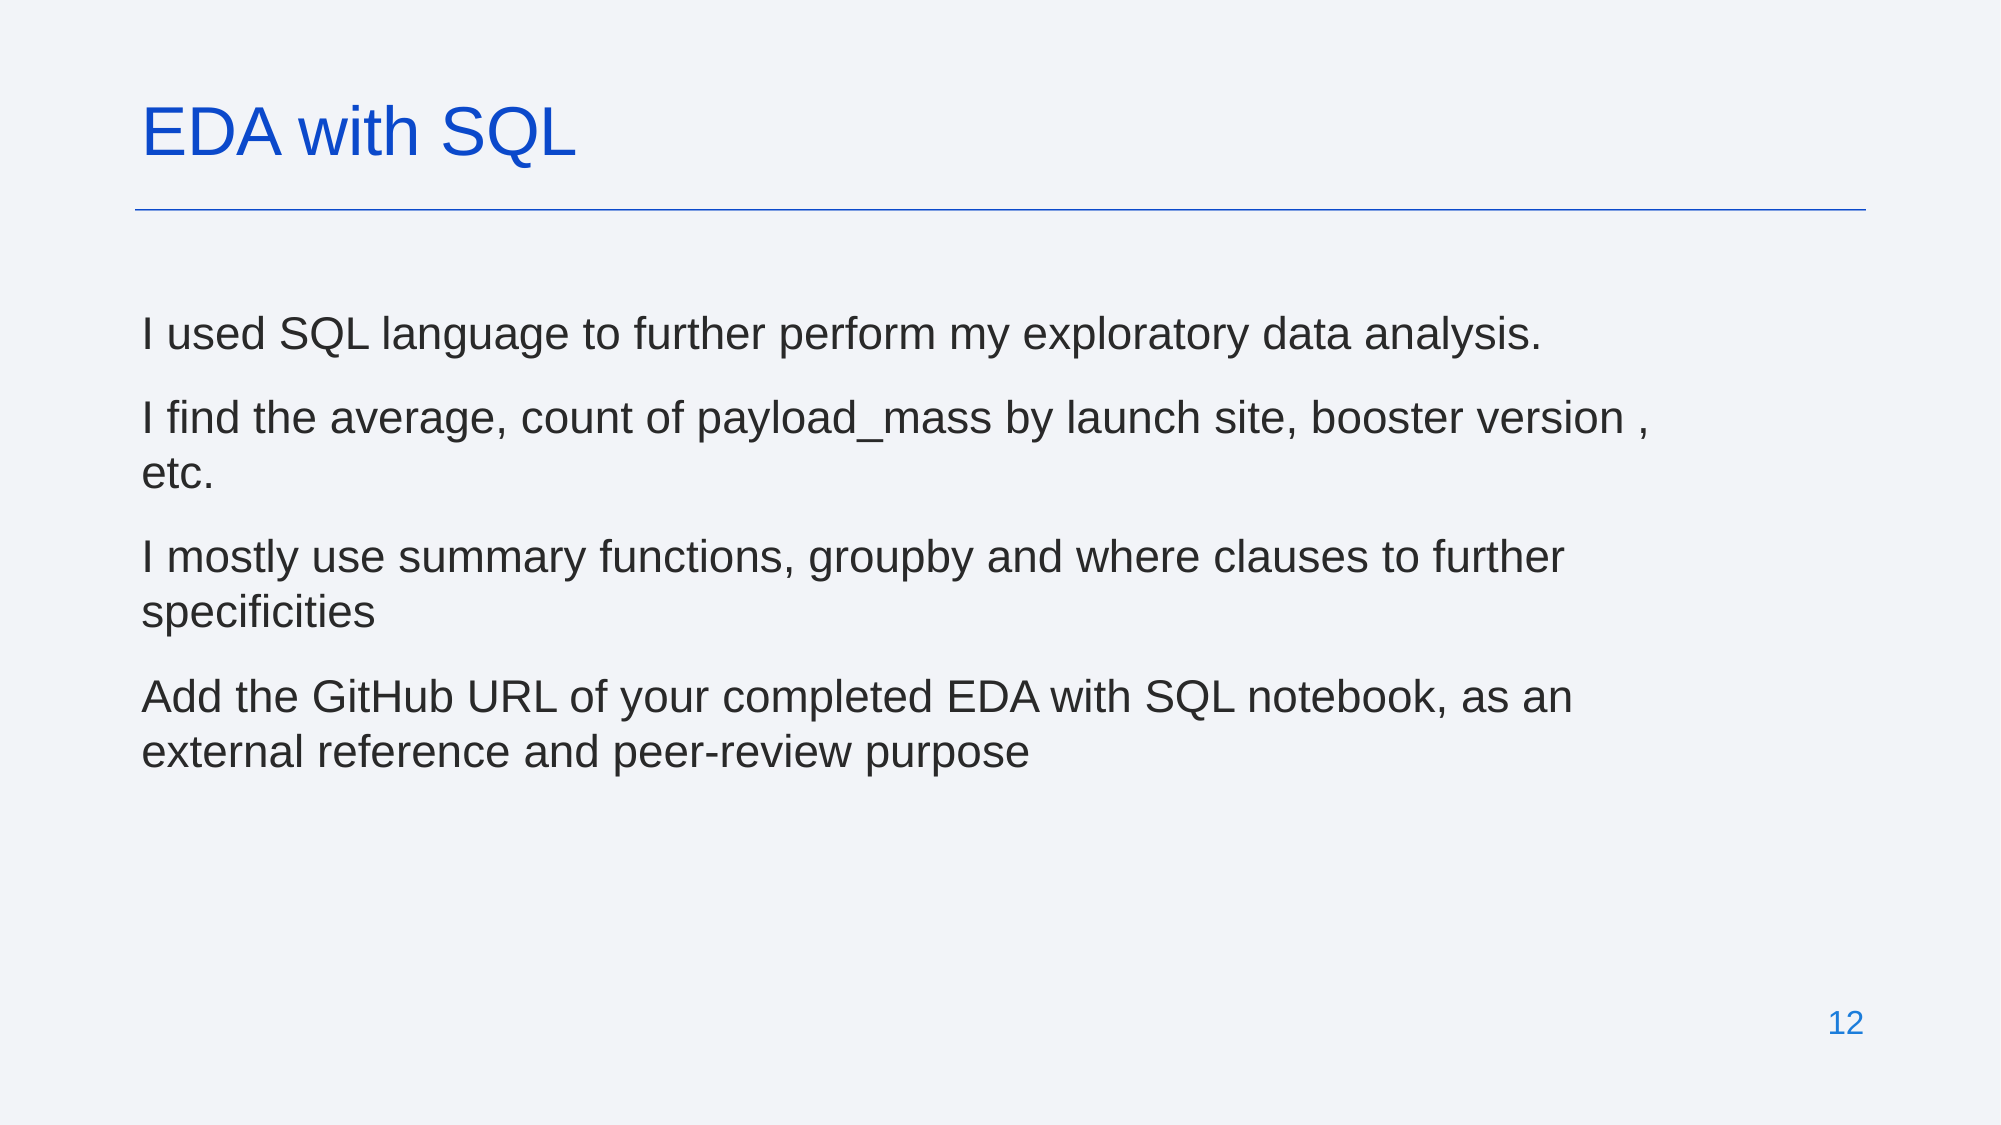

EDA with SQL
I used SQL language to further perform my exploratory data analysis.
I find the average, count of payload_mass by launch site, booster version , etc.
I mostly use summary functions, groupby and where clauses to further specificities
Add the GitHub URL of your completed EDA with SQL notebook, as an external reference and peer-review purpose

12